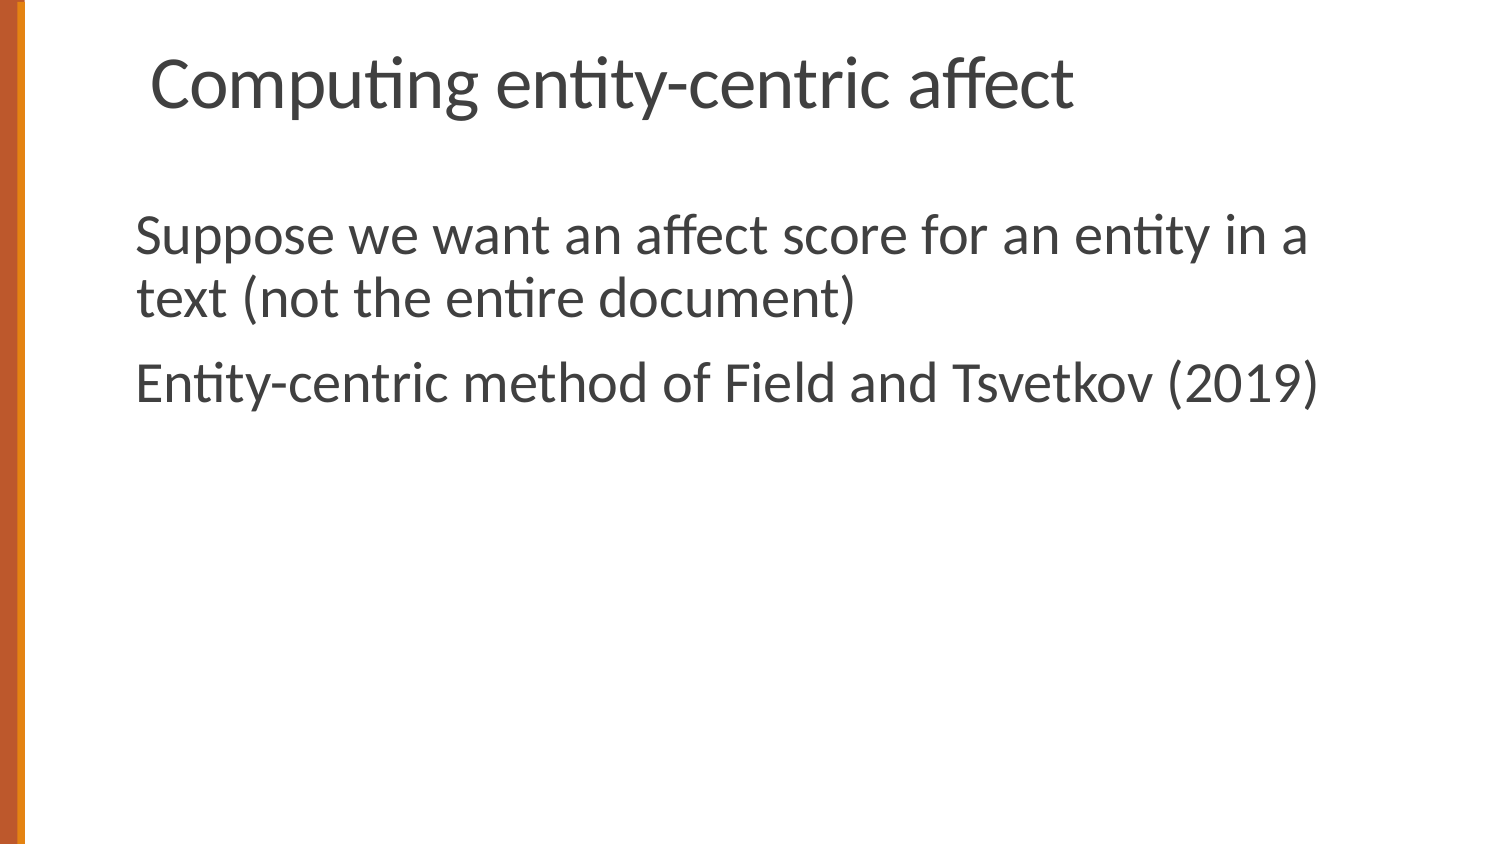

# Computing entity-centric affect
Suppose we want an affect score for an entity in a text (not the entire document)
Entity-centric method of Field and Tsvetkov (2019)